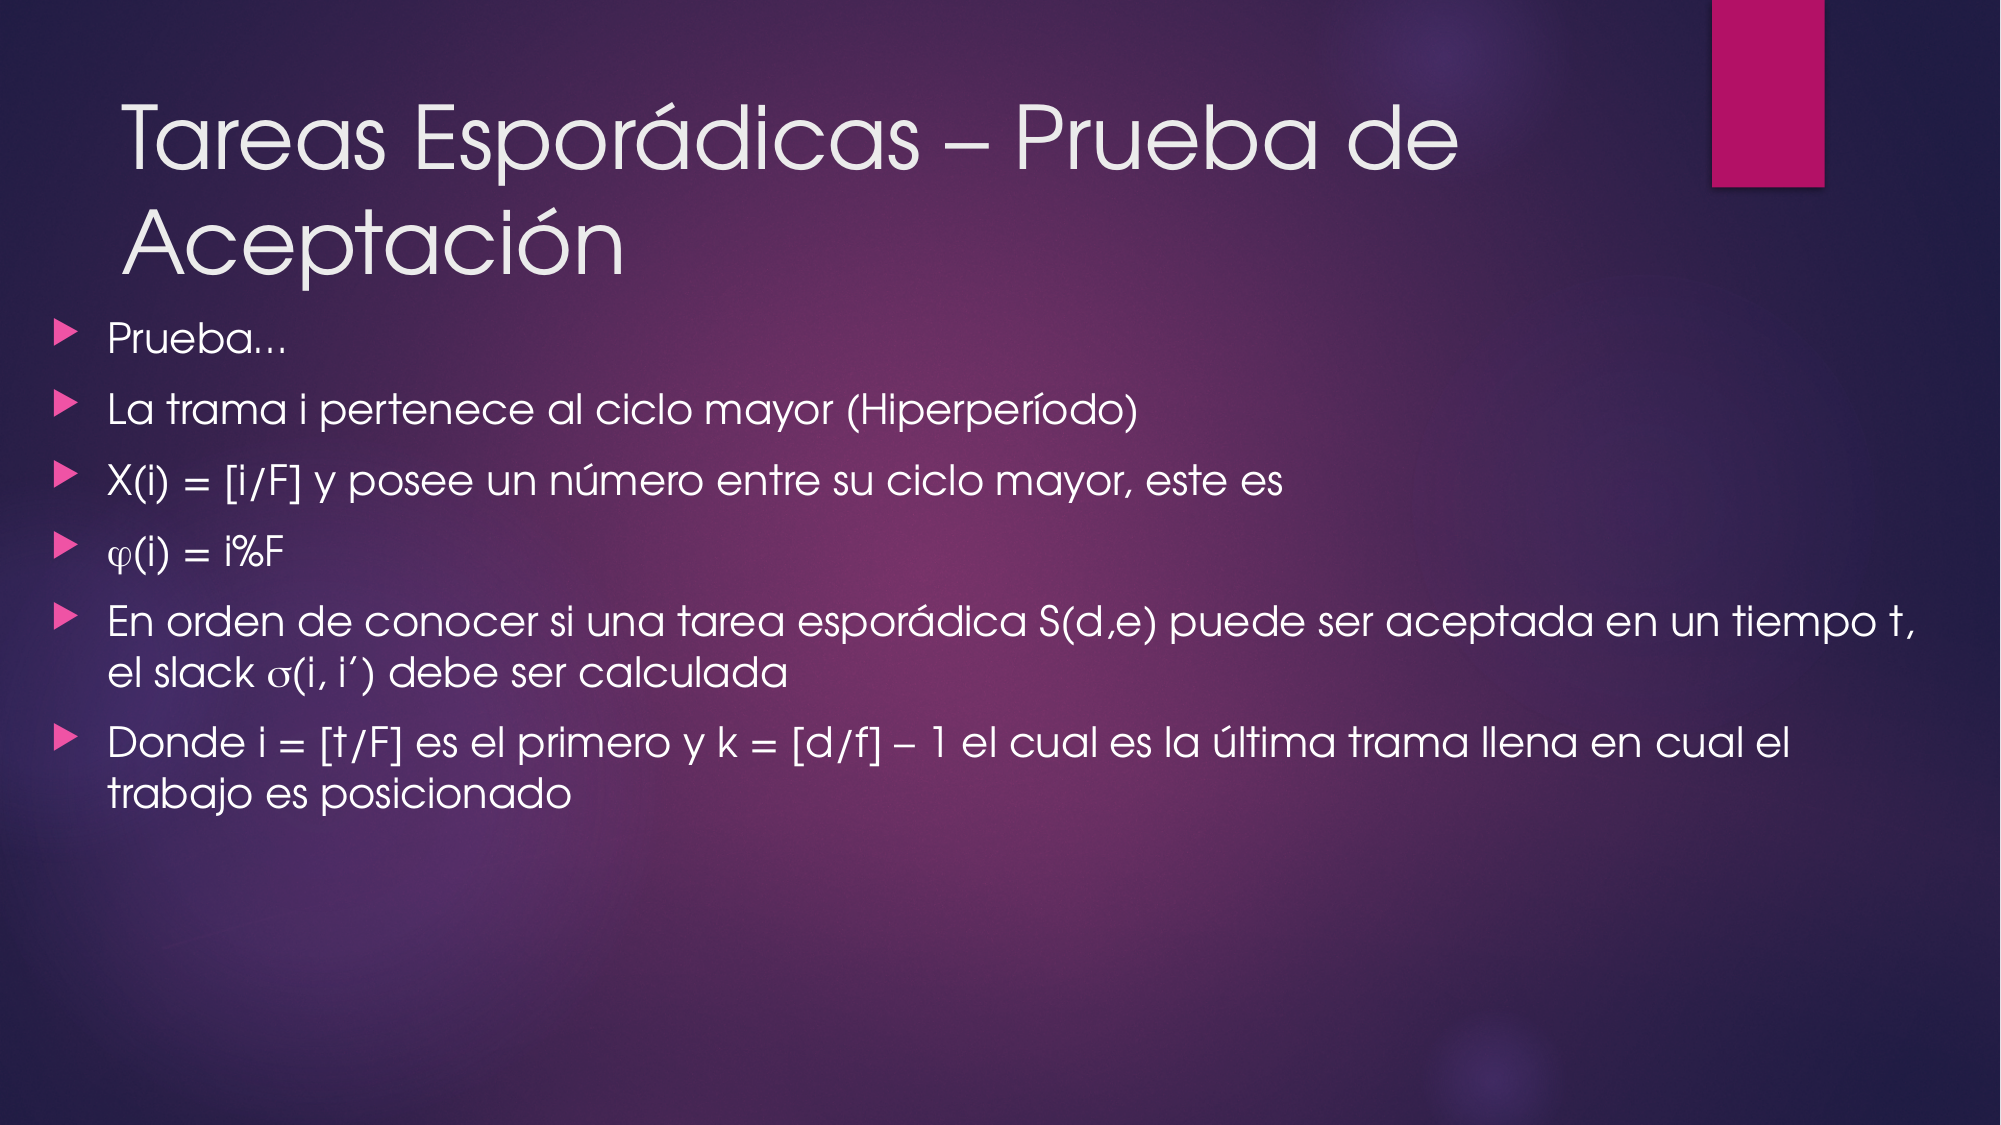

# Tareas Esporádicas – Prueba de Aceptación
Prueba…
La trama i pertenece al ciclo mayor (Hiperperíodo)
X(i) = [i/F] y posee un número entre su ciclo mayor, este es
ϕ(i) = i%F
En orden de conocer si una tarea esporádica S(d,e) puede ser aceptada en un tiempo t, el slack σ(i, i’) debe ser calculada
Donde i = [t/F] es el primero y k = [d/f] – 1 el cual es la última trama llena en cual el trabajo es posicionado